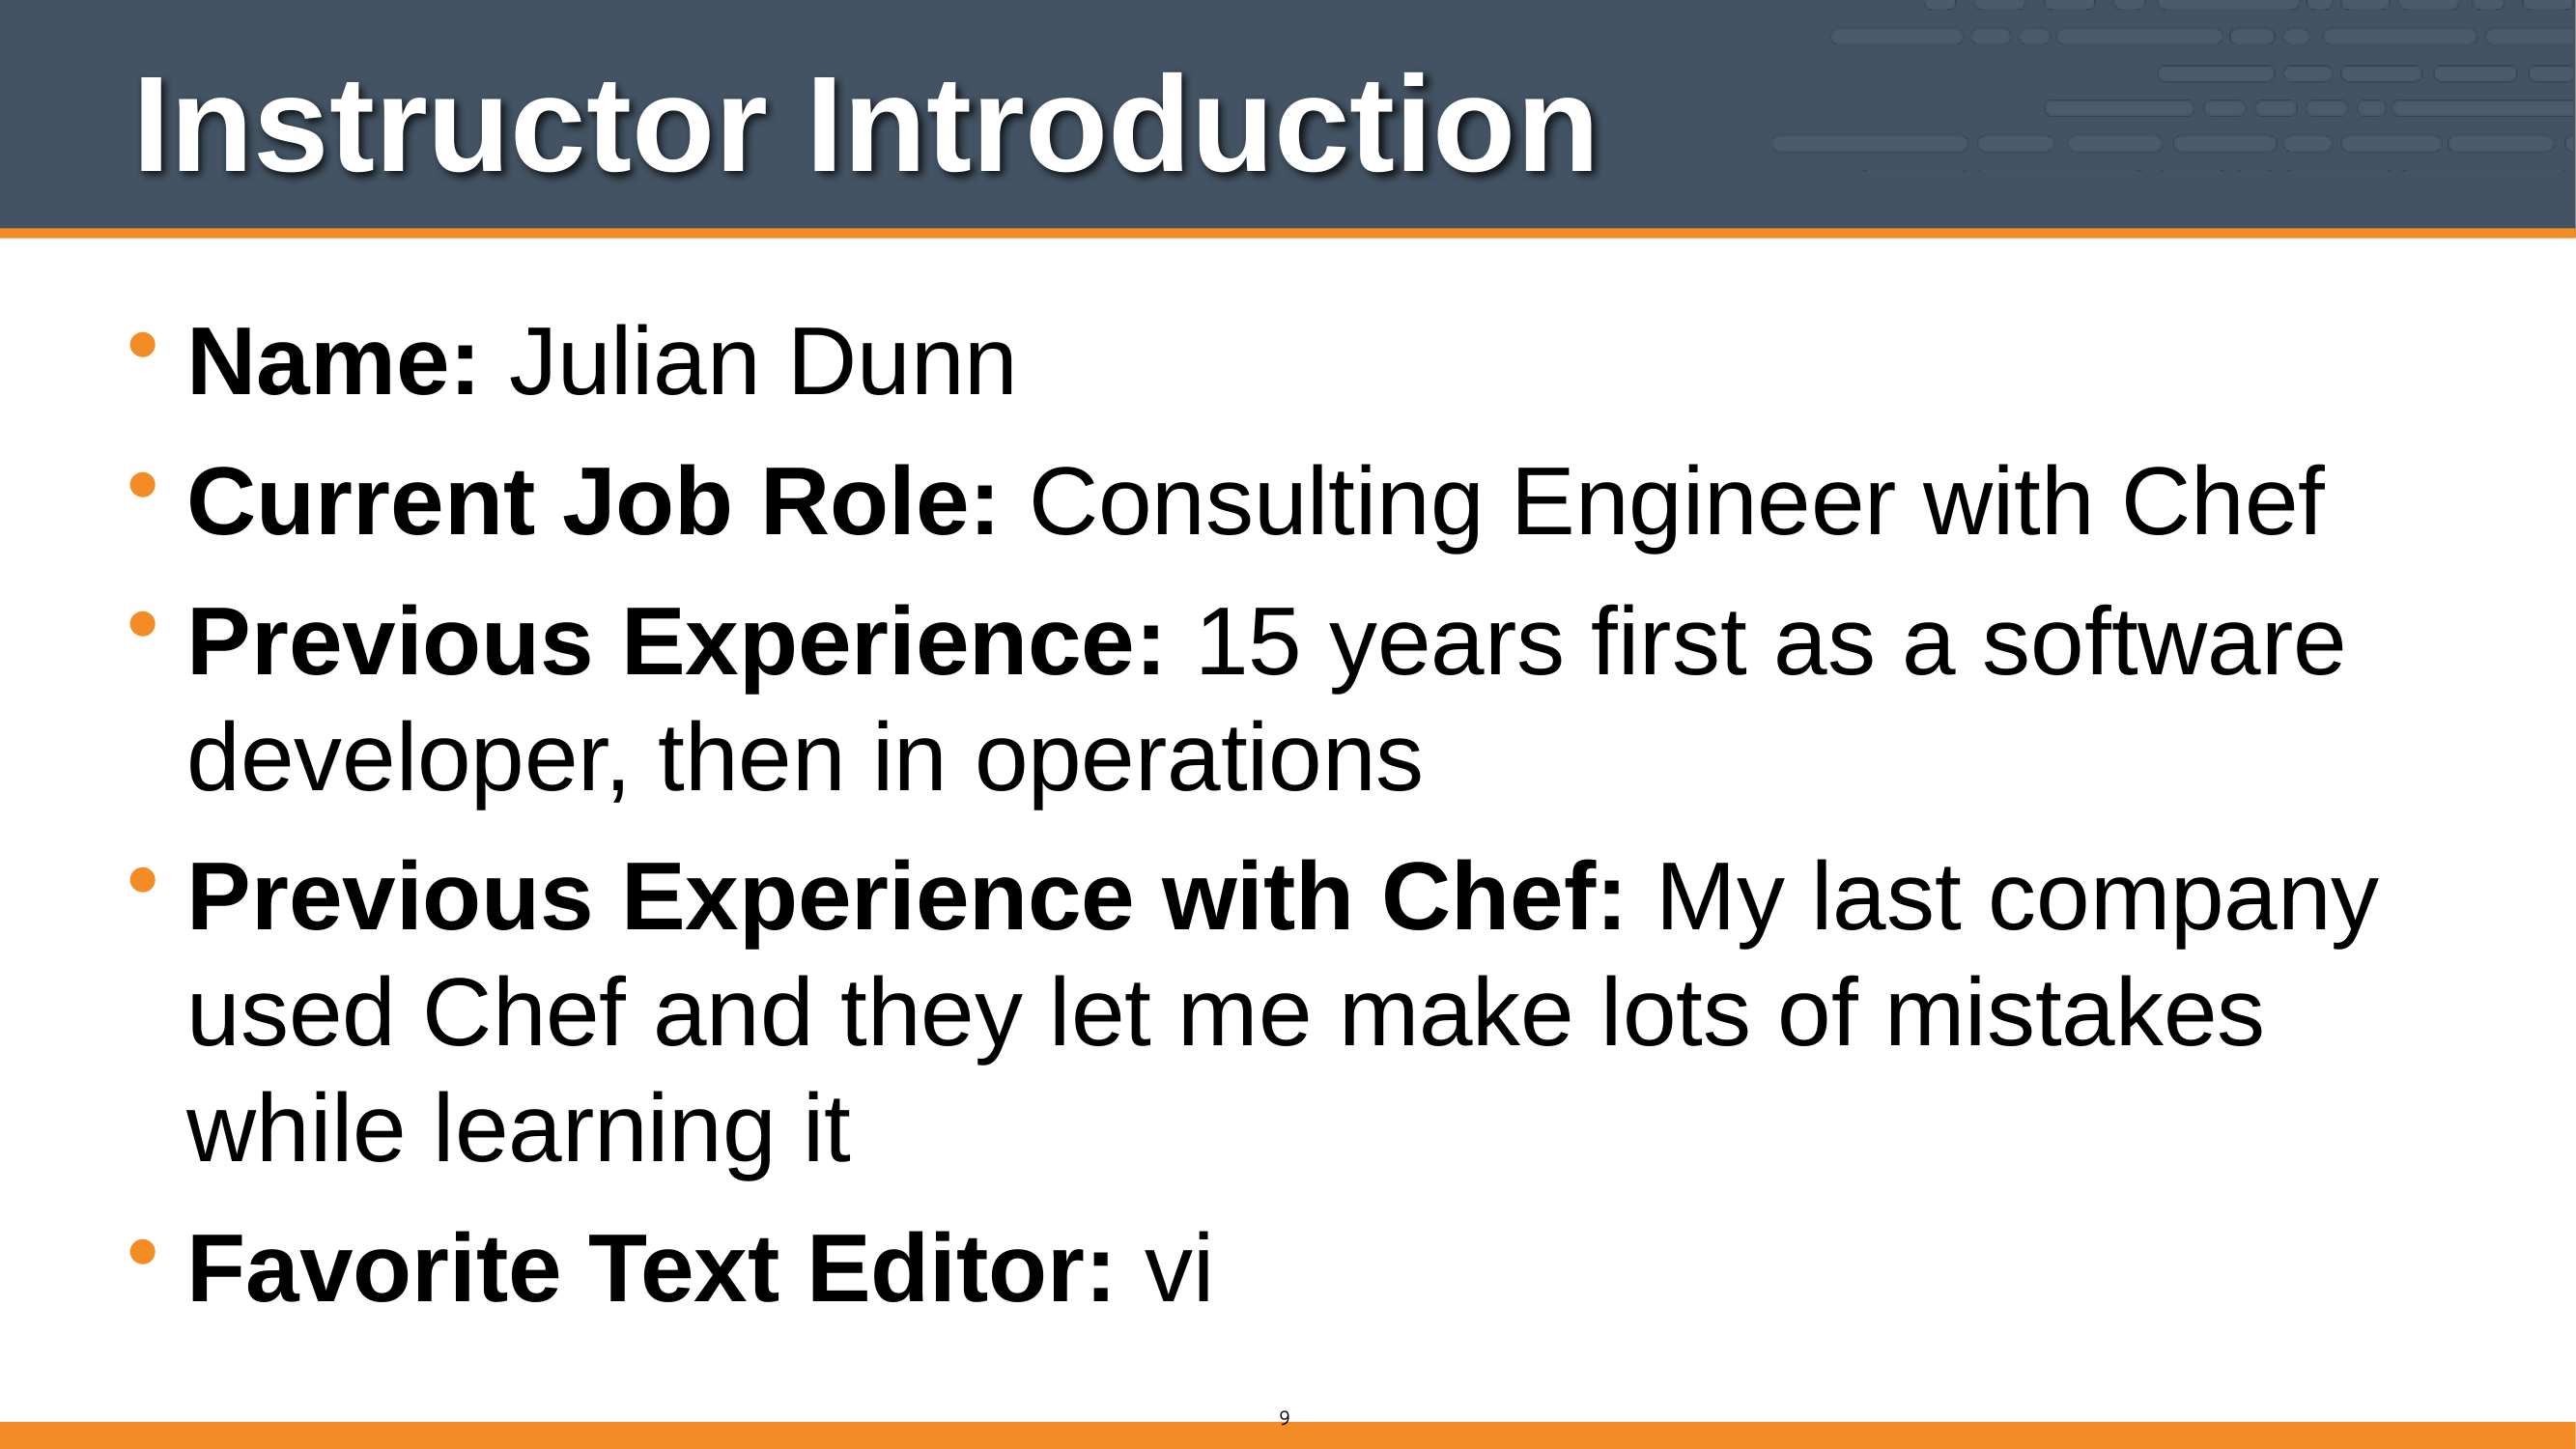

# Instructor Introduction
Name: Julian Dunn
Current Job Role: Consulting Engineer with Chef
Previous Experience: 15 years first as a software developer, then in operations
Previous Experience with Chef: My last company used Chef and they let me make lots of mistakes while learning it
Favorite Text Editor: vi
9